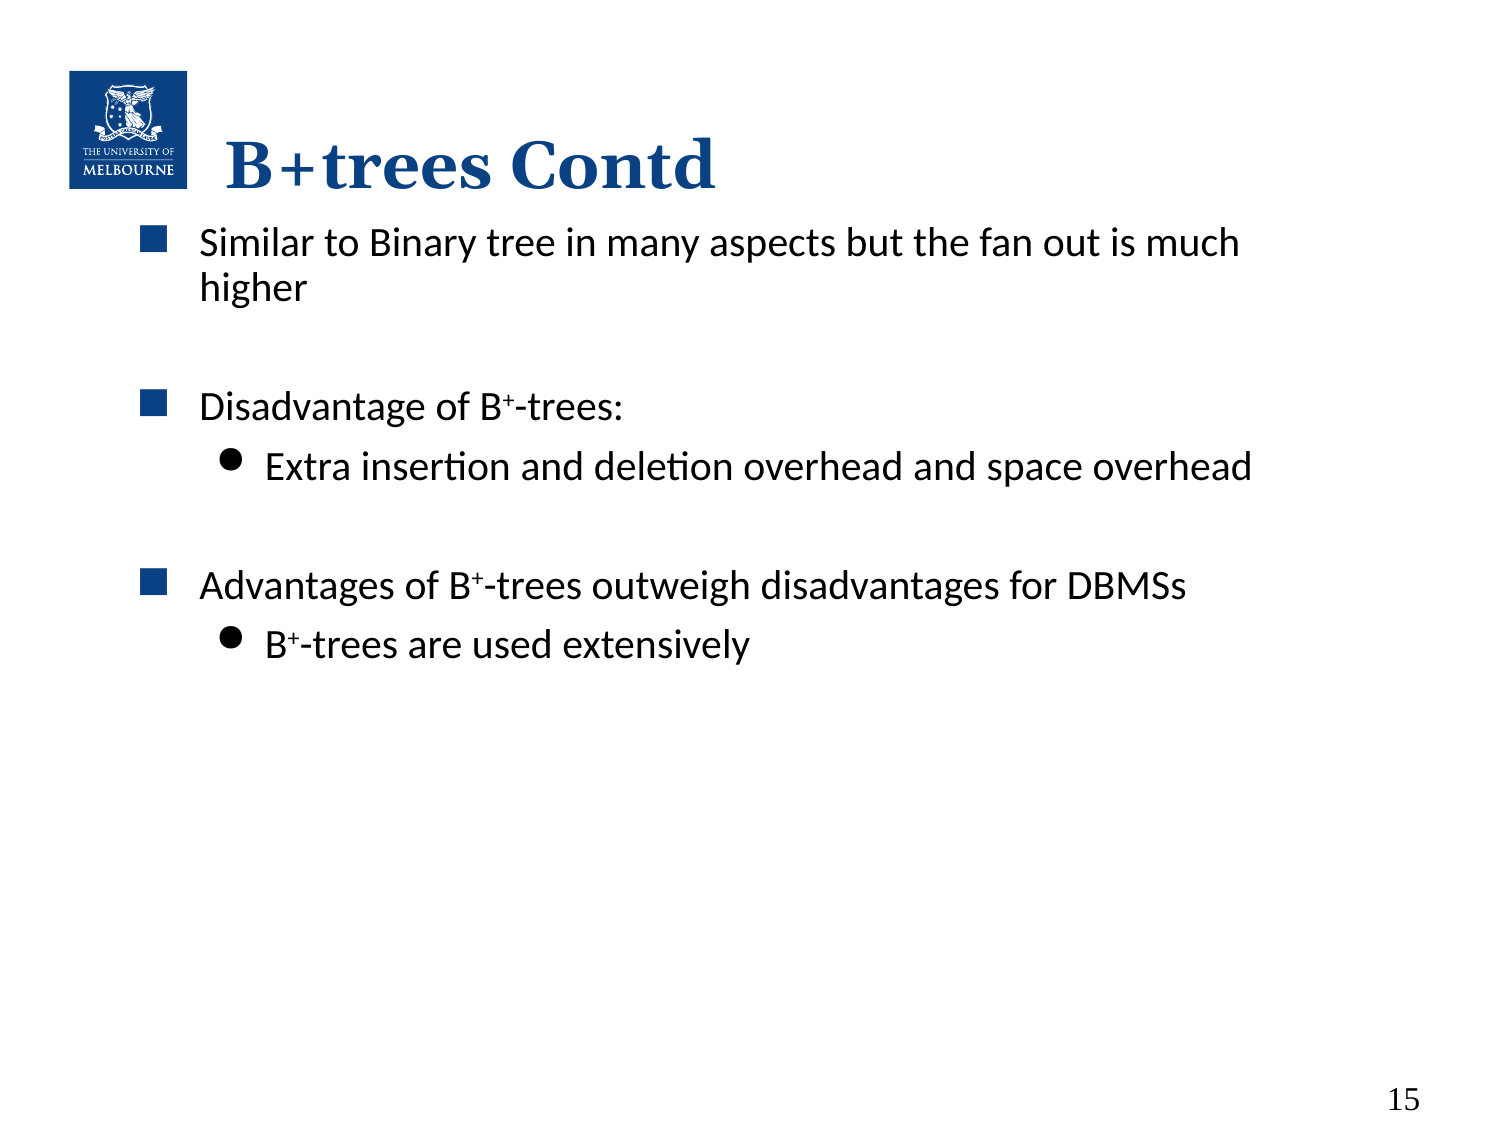

# B+trees Contd
Similar to Binary tree in many aspects but the fan out is much higher

Disadvantage of B+-trees:
Extra insertion and deletion overhead and space overhead

Advantages of B+-trees outweigh disadvantages for DBMSs
B+-trees are used extensively